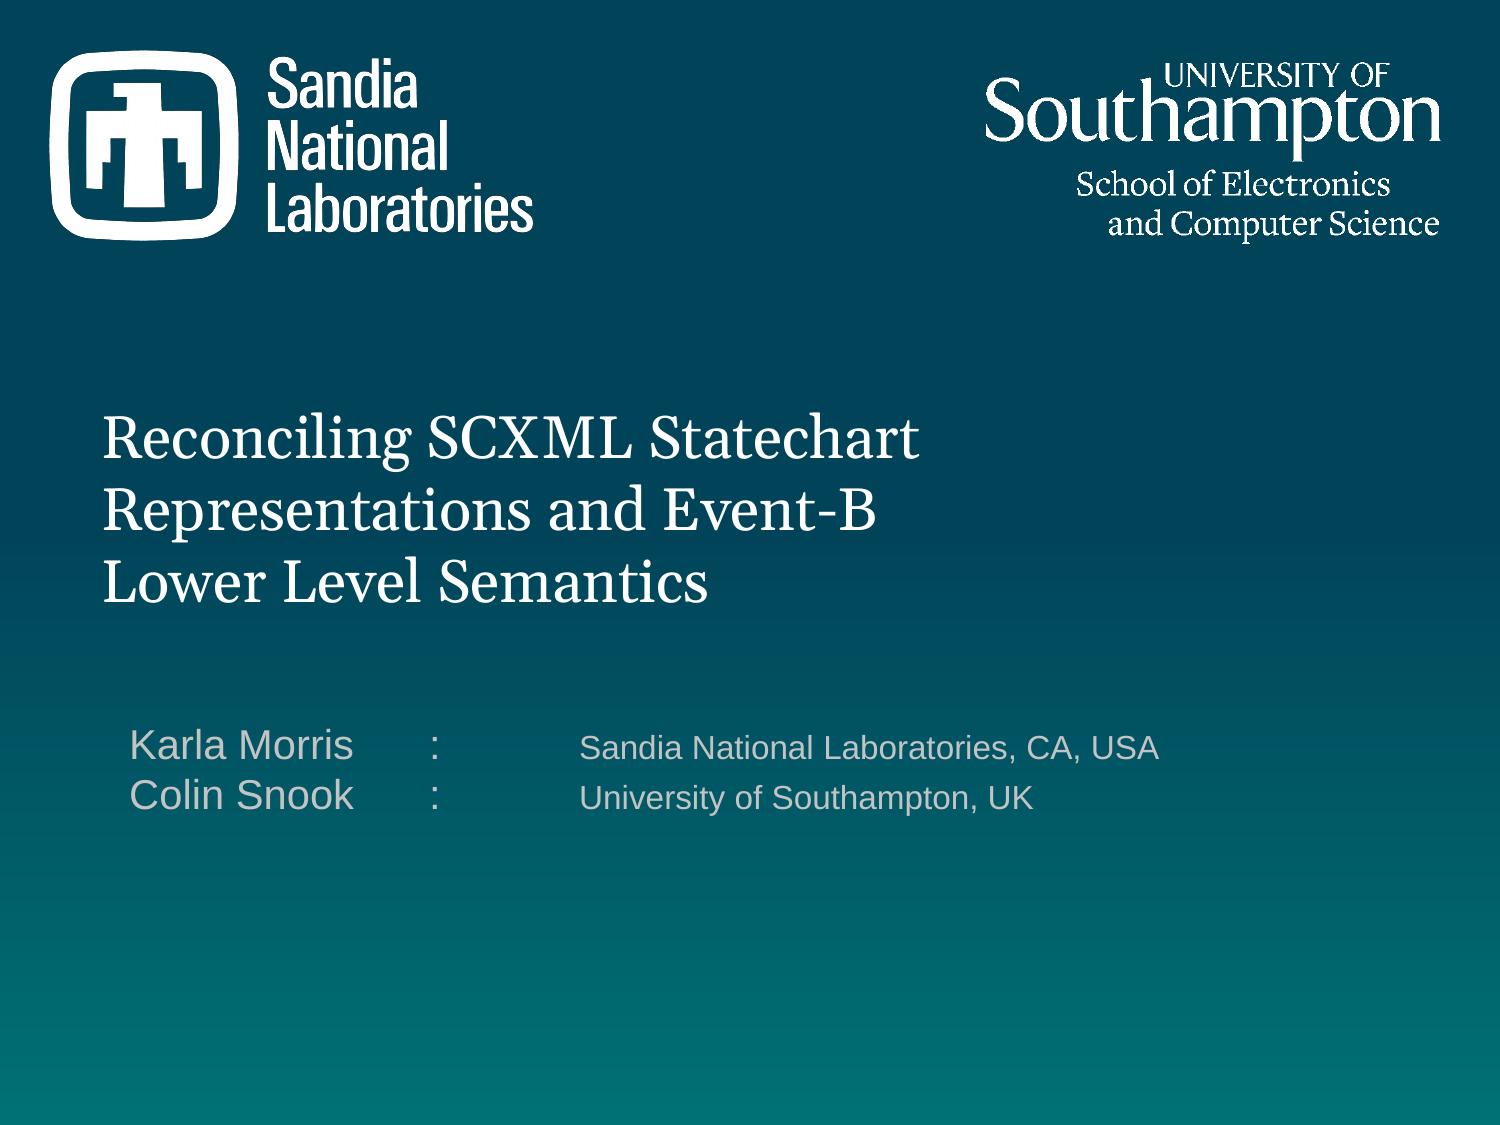

# Reconciling SCXML Statechart Representations and Event-B Lower Level Semantics
Karla Morris 	:	Sandia National Laboratories, CA, USA
Colin Snook	:	University of Southampton, UK